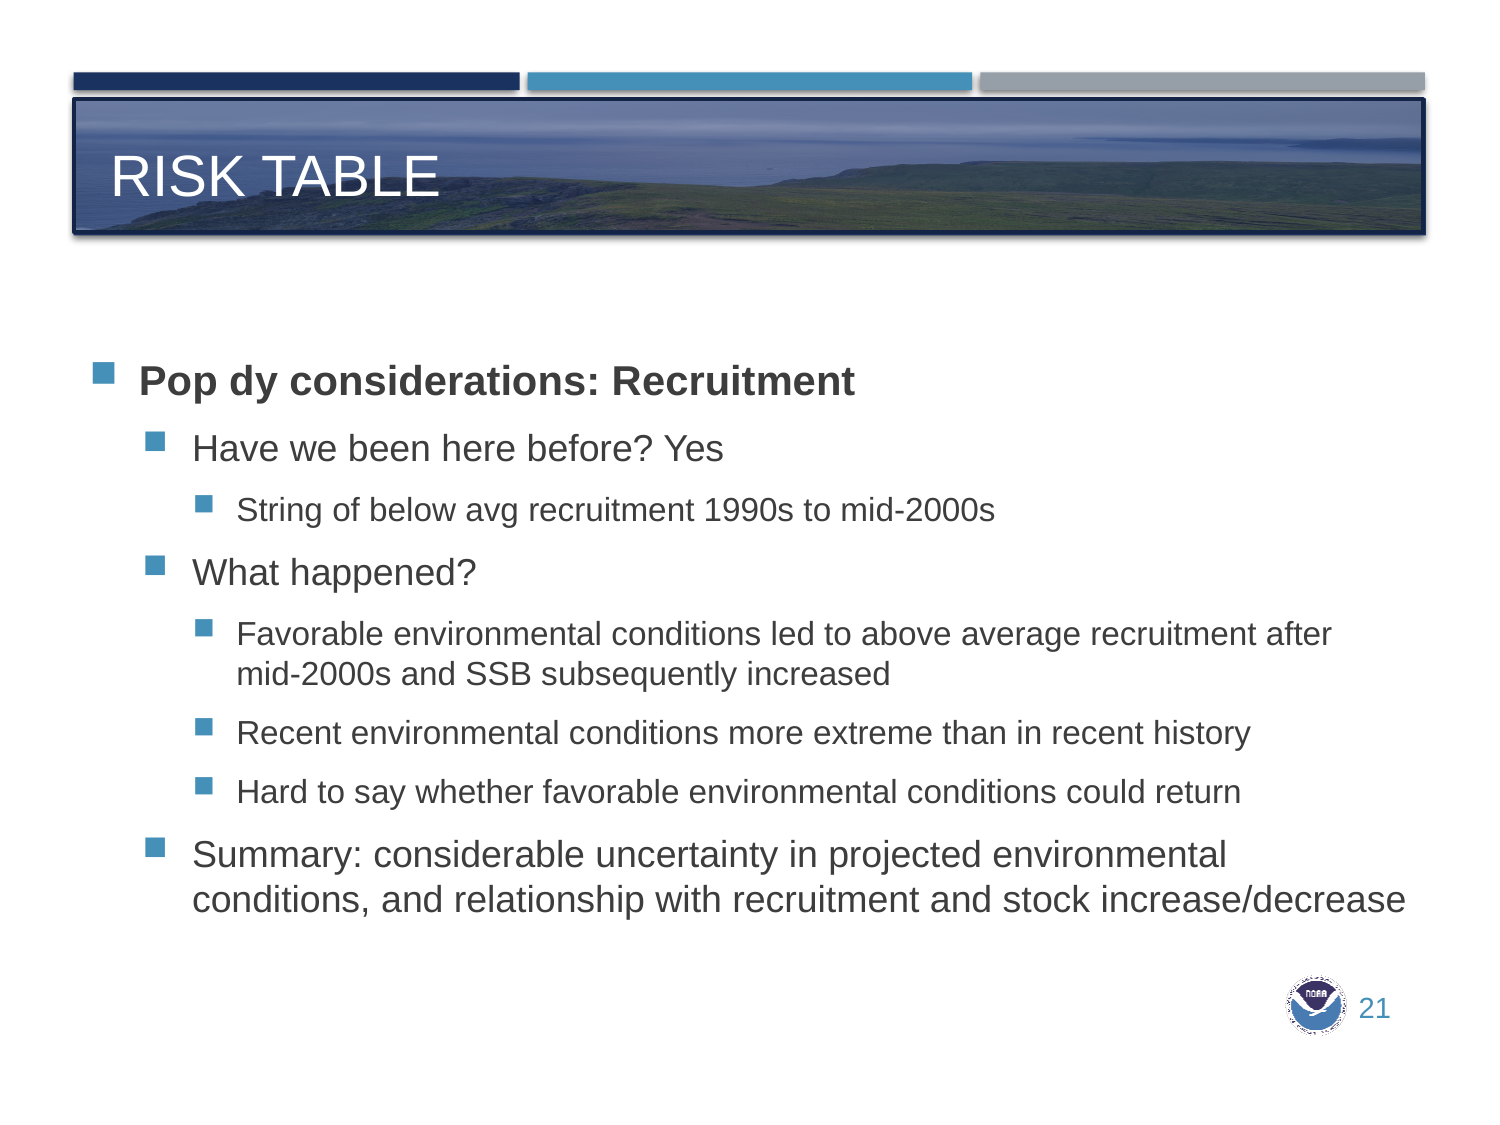

# Risk table
Pop dy considerations: Recruitment
Have we been here before? Yes
String of below avg recruitment 1990s to mid-2000s
What happened?
Favorable environmental conditions led to above average recruitment after mid-2000s and SSB subsequently increased
Recent environmental conditions more extreme than in recent history
Hard to say whether favorable environmental conditions could return
Summary: considerable uncertainty in projected environmental conditions, and relationship with recruitment and stock increase/decrease
21